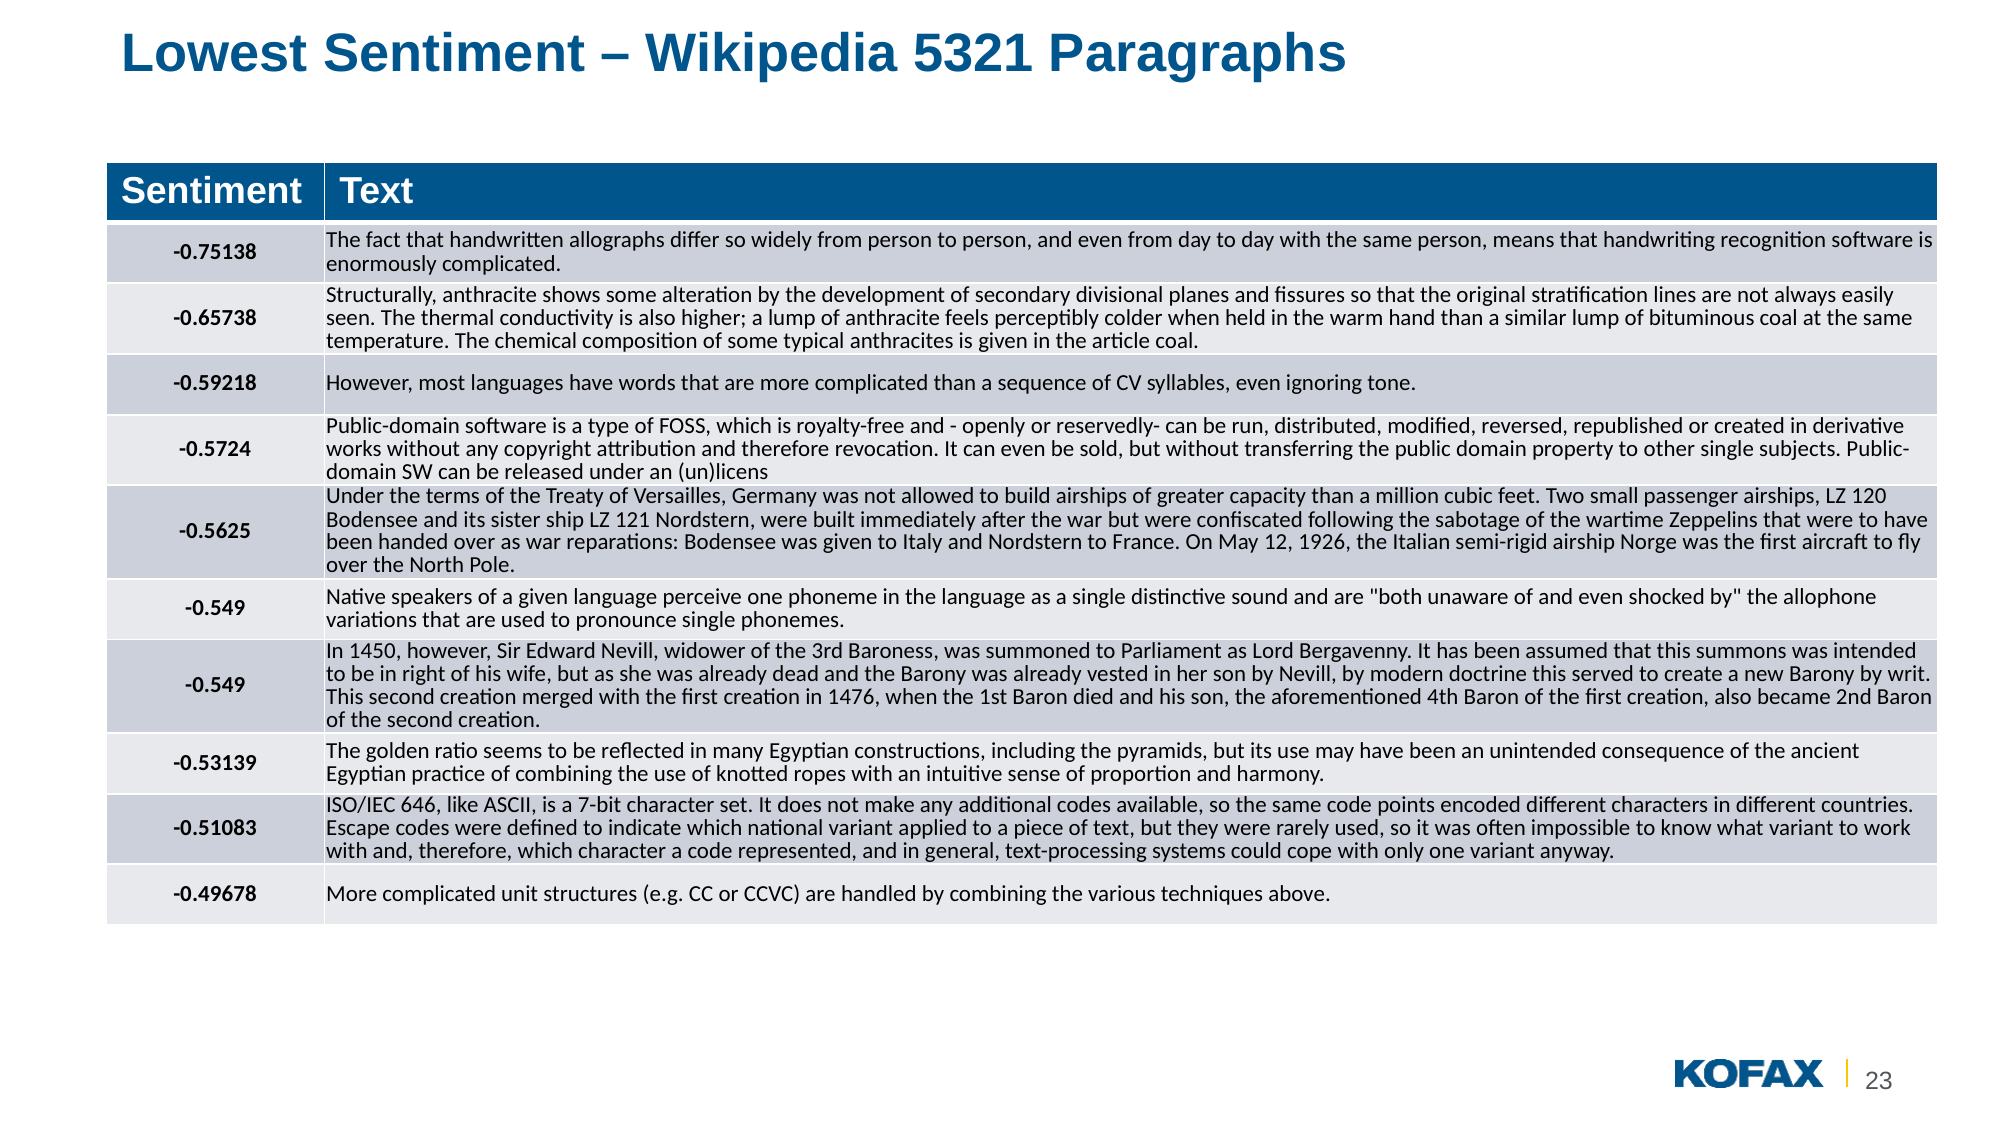

# Lowest Sentiment – Wikipedia 5321 Paragraphs
| Sentiment | Text |
| --- | --- |
| -0.75138 | The fact that handwritten allographs differ so widely from person to person, and even from day to day with the same person, means that handwriting recognition software is enormously complicated. |
| -0.65738 | Structurally, anthracite shows some alteration by the development of secondary divisional planes and fissures so that the original stratification lines are not always easily seen. The thermal conductivity is also higher; a lump of anthracite feels perceptibly colder when held in the warm hand than a similar lump of bituminous coal at the same temperature. The chemical composition of some typical anthracites is given in the article coal. |
| -0.59218 | However, most languages have words that are more complicated than a sequence of CV syllables, even ignoring tone. |
| -0.5724 | Public-domain software is a type of FOSS, which is royalty-free and - openly or reservedly- can be run, distributed, modified, reversed, republished or created in derivative works without any copyright attribution and therefore revocation. It can even be sold, but without transferring the public domain property to other single subjects. Public-domain SW can be released under an (un)licens |
| -0.5625 | Under the terms of the Treaty of Versailles, Germany was not allowed to build airships of greater capacity than a million cubic feet. Two small passenger airships, LZ 120 Bodensee and its sister ship LZ 121 Nordstern, were built immediately after the war but were confiscated following the sabotage of the wartime Zeppelins that were to have been handed over as war reparations: Bodensee was given to Italy and Nordstern to France. On May 12, 1926, the Italian semi-rigid airship Norge was the first aircraft to fly over the North Pole. |
| -0.549 | Native speakers of a given language perceive one phoneme in the language as a single distinctive sound and are "both unaware of and even shocked by" the allophone variations that are used to pronounce single phonemes. |
| -0.549 | In 1450, however, Sir Edward Nevill, widower of the 3rd Baroness, was summoned to Parliament as Lord Bergavenny. It has been assumed that this summons was intended to be in right of his wife, but as she was already dead and the Barony was already vested in her son by Nevill, by modern doctrine this served to create a new Barony by writ. This second creation merged with the first creation in 1476, when the 1st Baron died and his son, the aforementioned 4th Baron of the first creation, also became 2nd Baron of the second creation. |
| -0.53139 | The golden ratio seems to be reflected in many Egyptian constructions, including the pyramids, but its use may have been an unintended consequence of the ancient Egyptian practice of combining the use of knotted ropes with an intuitive sense of proportion and harmony. |
| -0.51083 | ISO/IEC 646, like ASCII, is a 7-bit character set. It does not make any additional codes available, so the same code points encoded different characters in different countries. Escape codes were defined to indicate which national variant applied to a piece of text, but they were rarely used, so it was often impossible to know what variant to work with and, therefore, which character a code represented, and in general, text-processing systems could cope with only one variant anyway. |
| -0.49678 | More complicated unit structures (e.g. CC or CCVC) are handled by combining the various techniques above. |
23